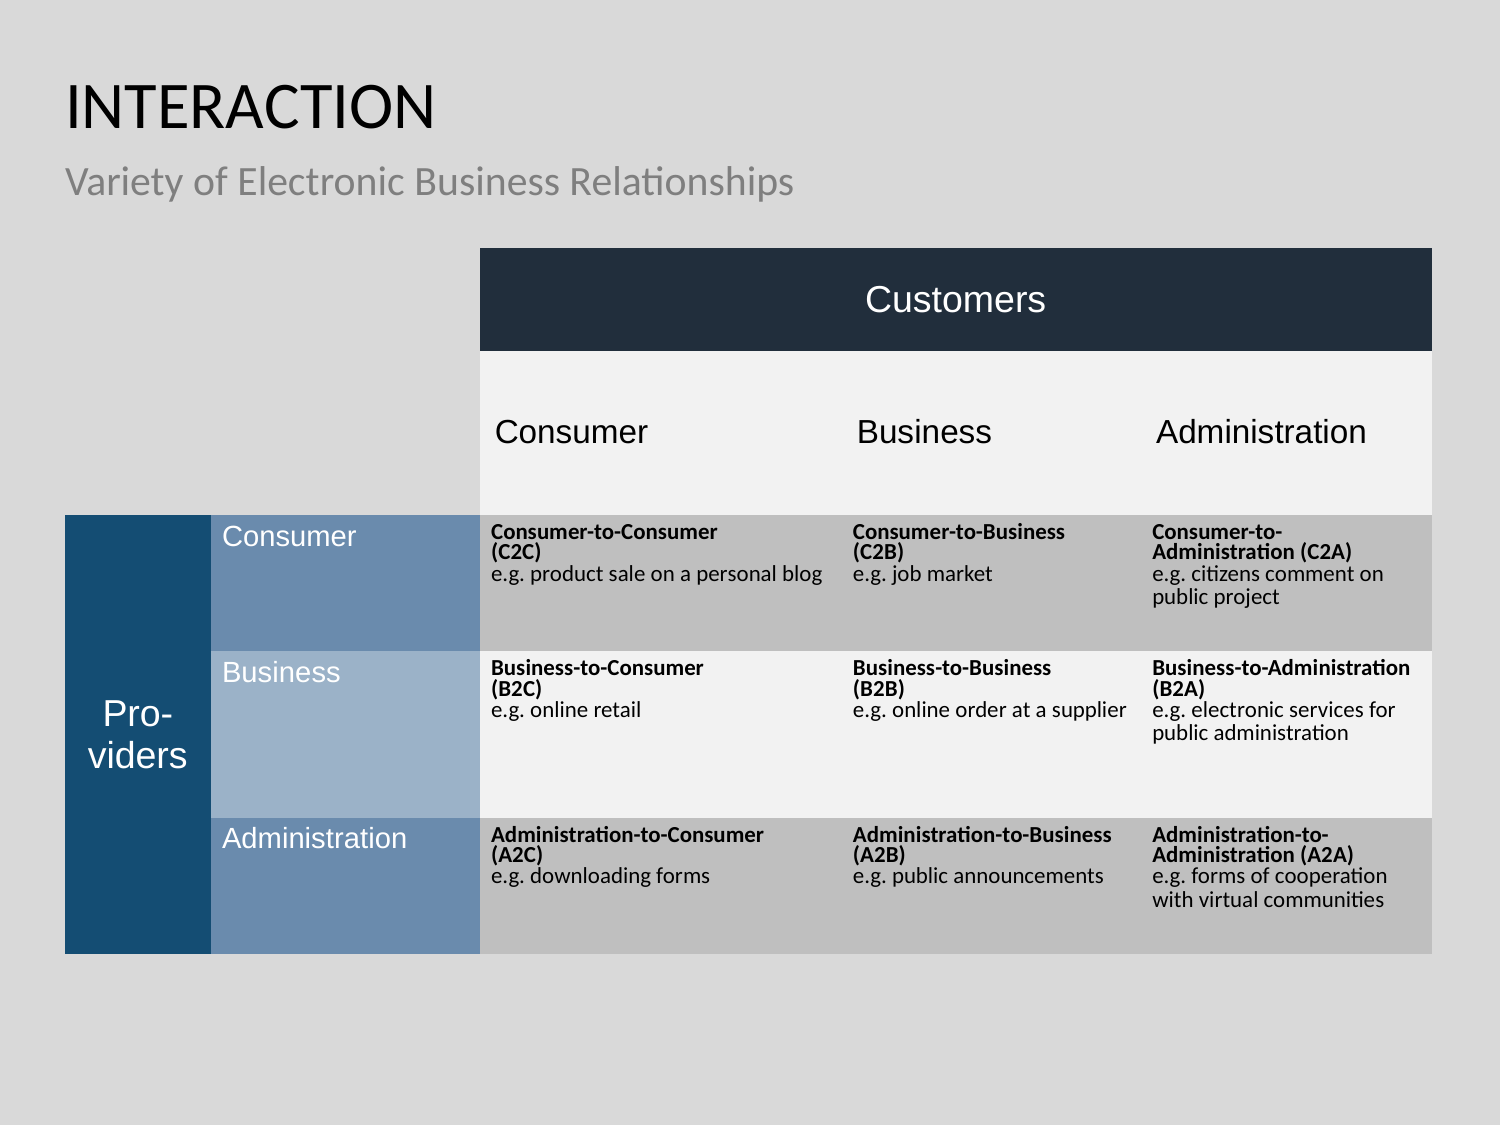

# INTERACTION
Variety of Electronic Business Relationships
|  |  | Customers |  |  |
| --- | --- | --- | --- | --- |
|  |  | Consumer | Business | Administration |
| Pro-viders | Consumer | Consumer-to-Consumer (C2C) e.g. product sale on a personal blog | Consumer-to-Business (C2B) e.g. job market | Consumer-to-Administration (C2A) e.g. citizens comment on public project |
|  | Business | Business-to-Consumer (B2C) e.g. online retail | Business-to-Business (B2B) e.g. online order at a supplier | Business-to-Administration (B2A) e.g. electronic services for public administration |
|  | Administration | Administration-to-Consumer (A2C) e.g. downloading forms | Administration-to-Business (A2B) e.g. public announcements | Administration-to-Administration (A2A) e.g. forms of cooperation with virtual communities |